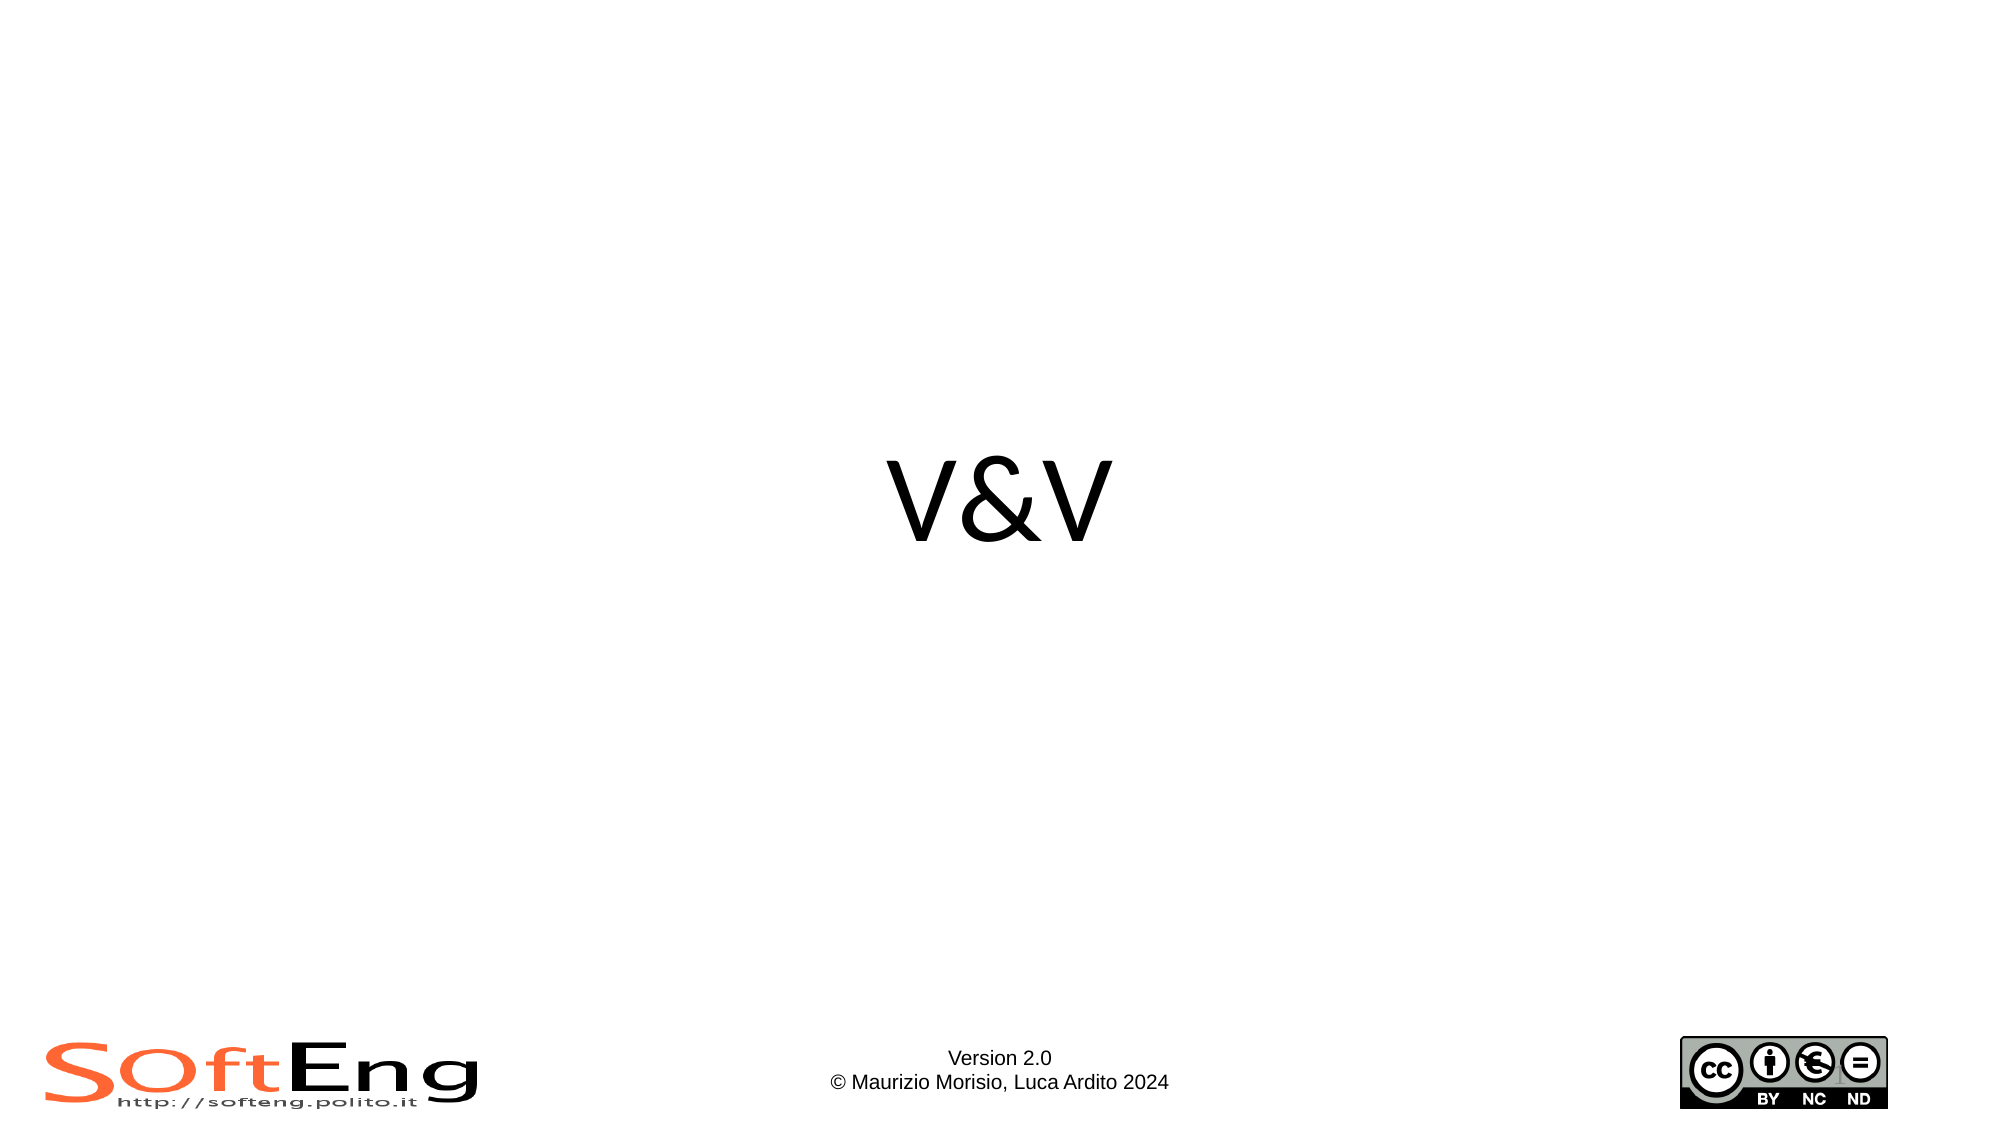

# V&V

Version 2.0
© Maurizio Morisio, Luca Ardito 2024
1